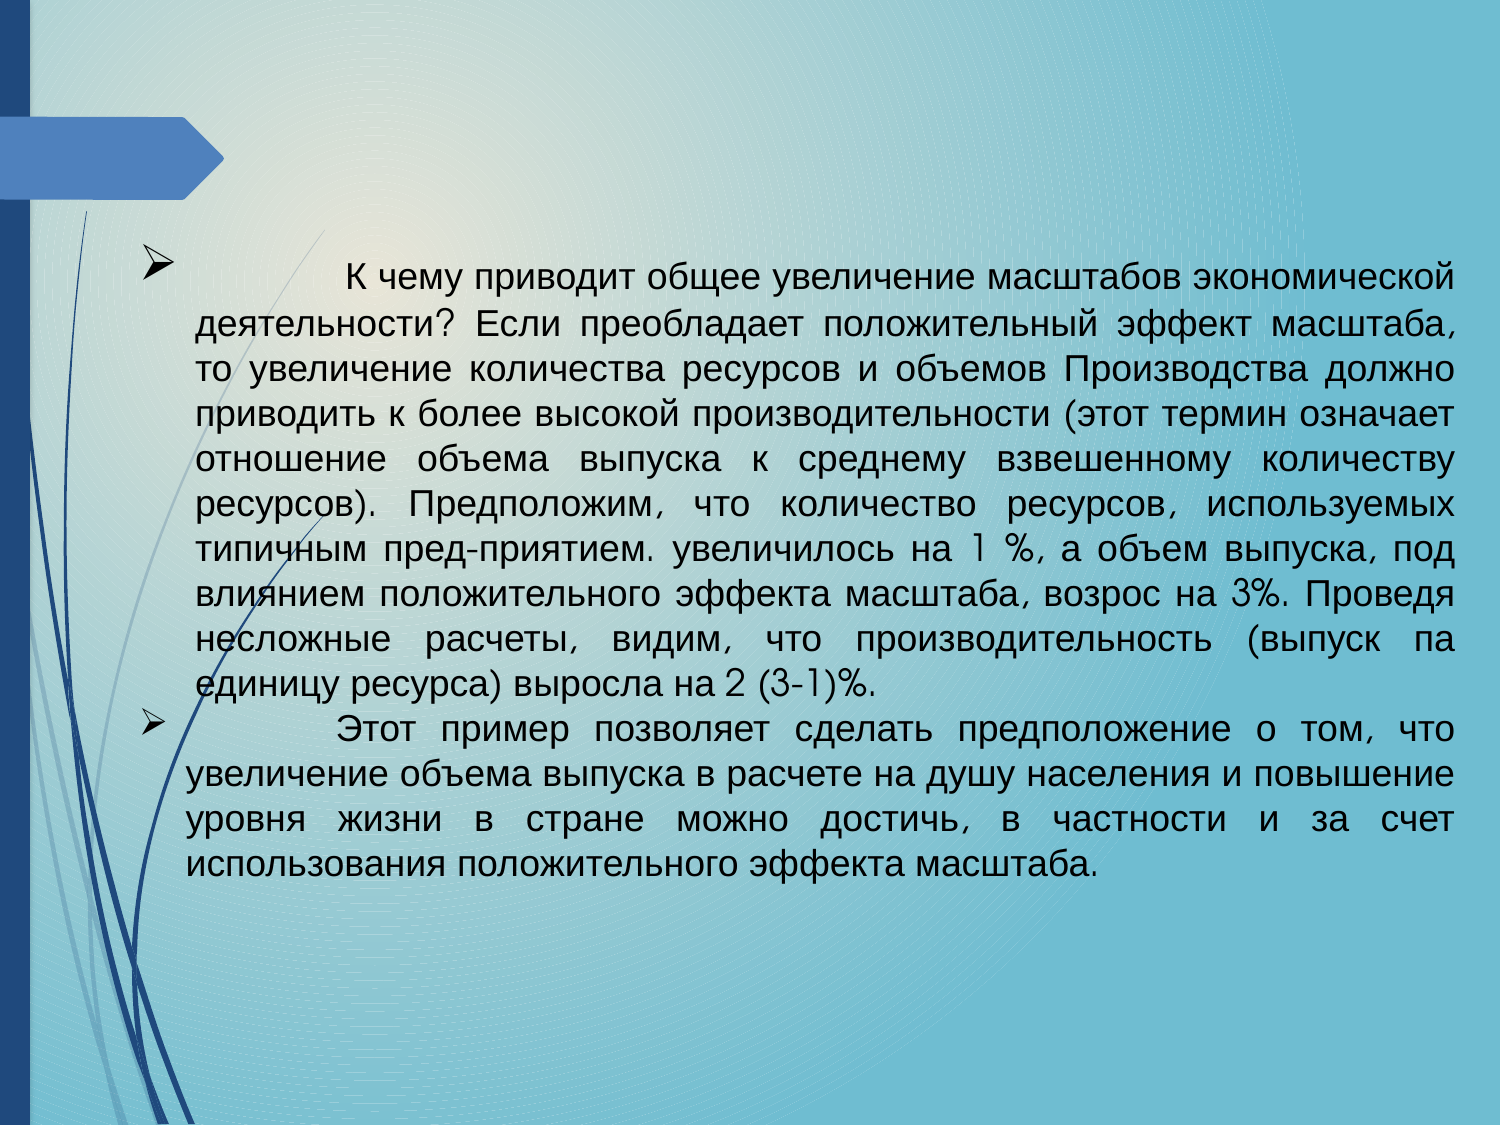

К чему приводит общее увеличение масштабов экономической деятельности? Если преобладает положительный эффект масштаба, то увеличение количества ресурсов и объемов Производства должно приводить к более высокой производительности (этот термин означает отношение объема выпуска к среднему взвешенному количеству ресурсов). Предположим, что количество ресурсов, используемых типичным пред-приятием. увеличилось на 1 %, а объем выпуска, под влиянием положительного эффекта масштаба, возрос на 3%. Проведя несложные расчеты, видим, что производительность (выпуск па единицу ресурса) выросла на 2 (3-1)%.
	Этот пример позволяет сделать предположение о том, что увеличение объема выпуска в расчете на душу населения и повышение уровня жизни в стране можно достичь, в частности и за счет использования положительного эффекта масштаба.